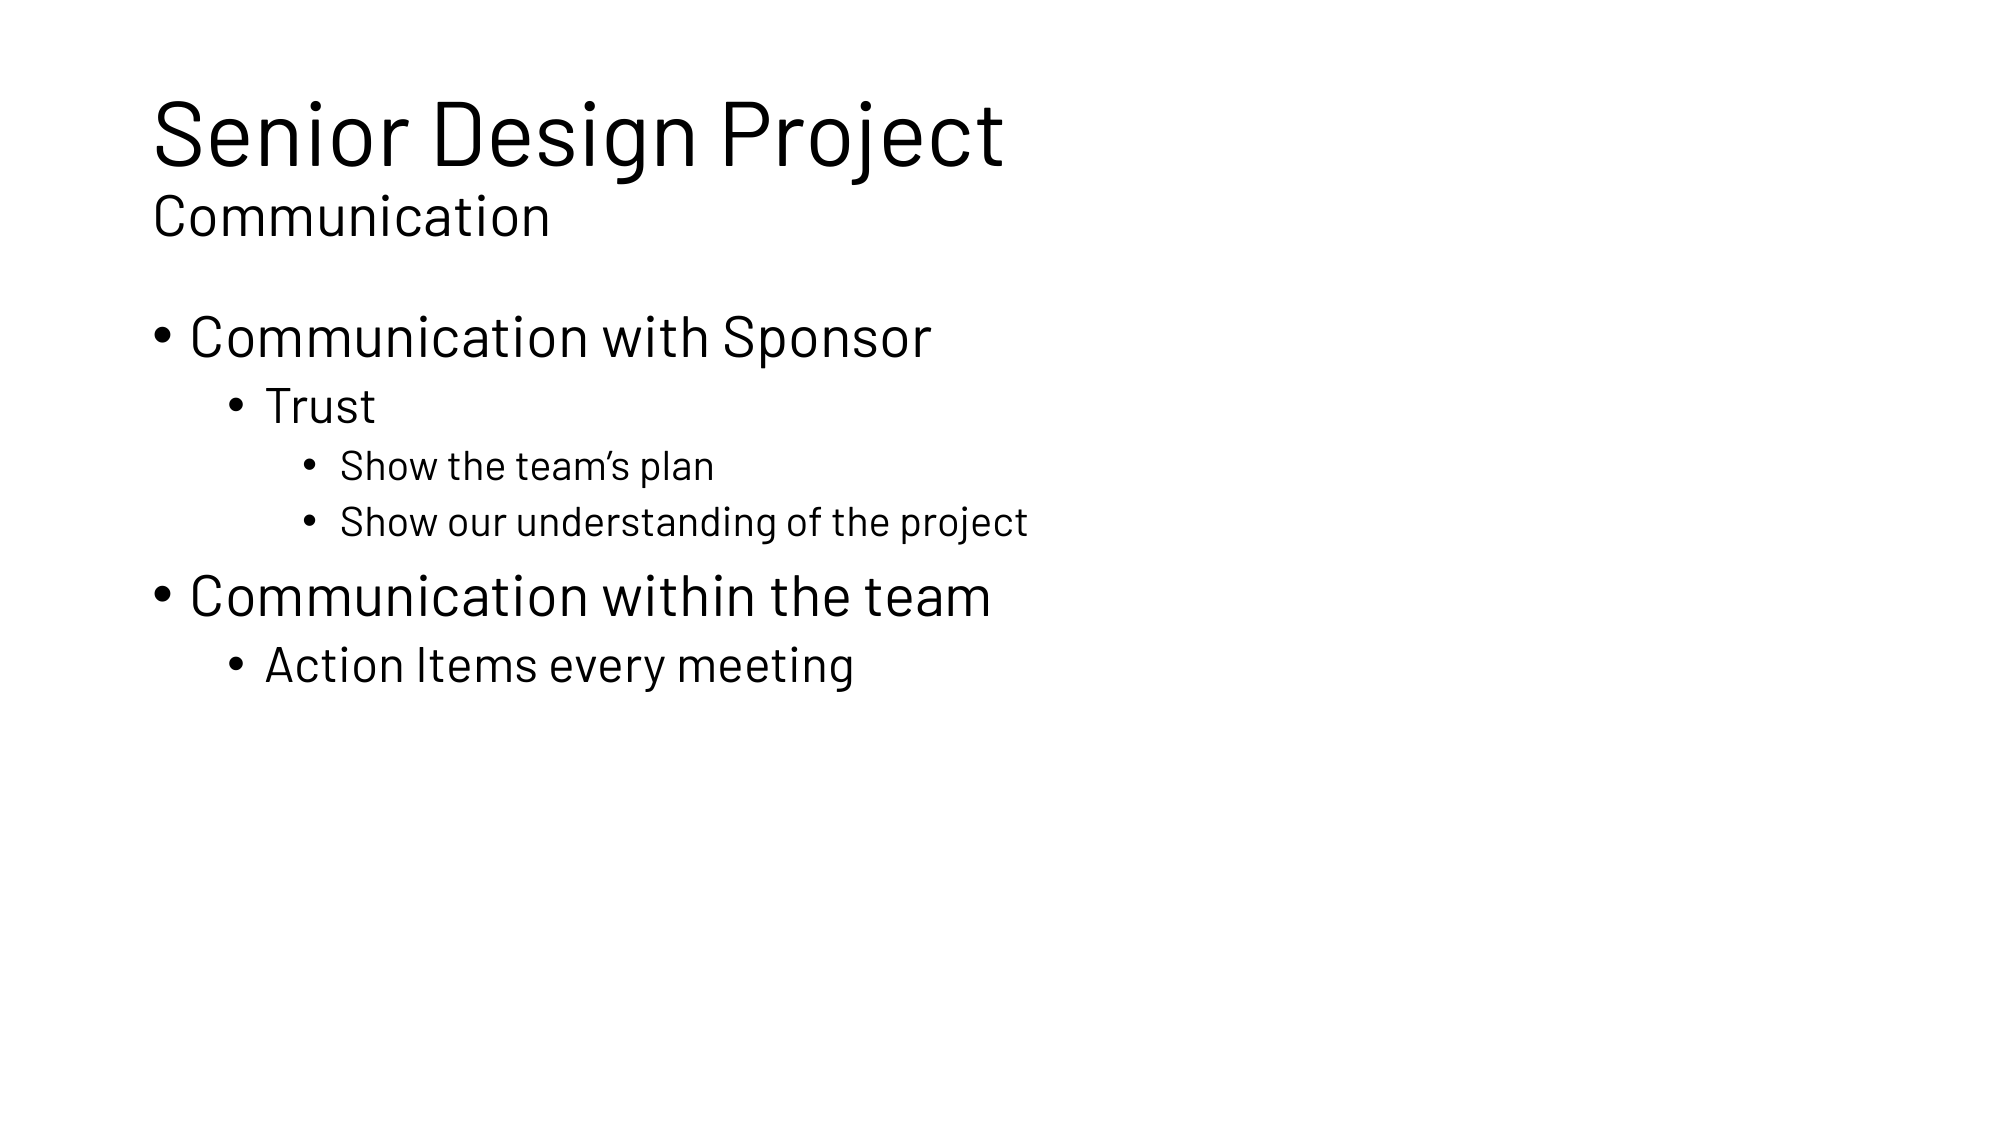

# Senior Design Project Communication
Communication with Sponsor
Trust
Show the team’s plan
Show our understanding of the project
Communication within the team
Action Items every meeting